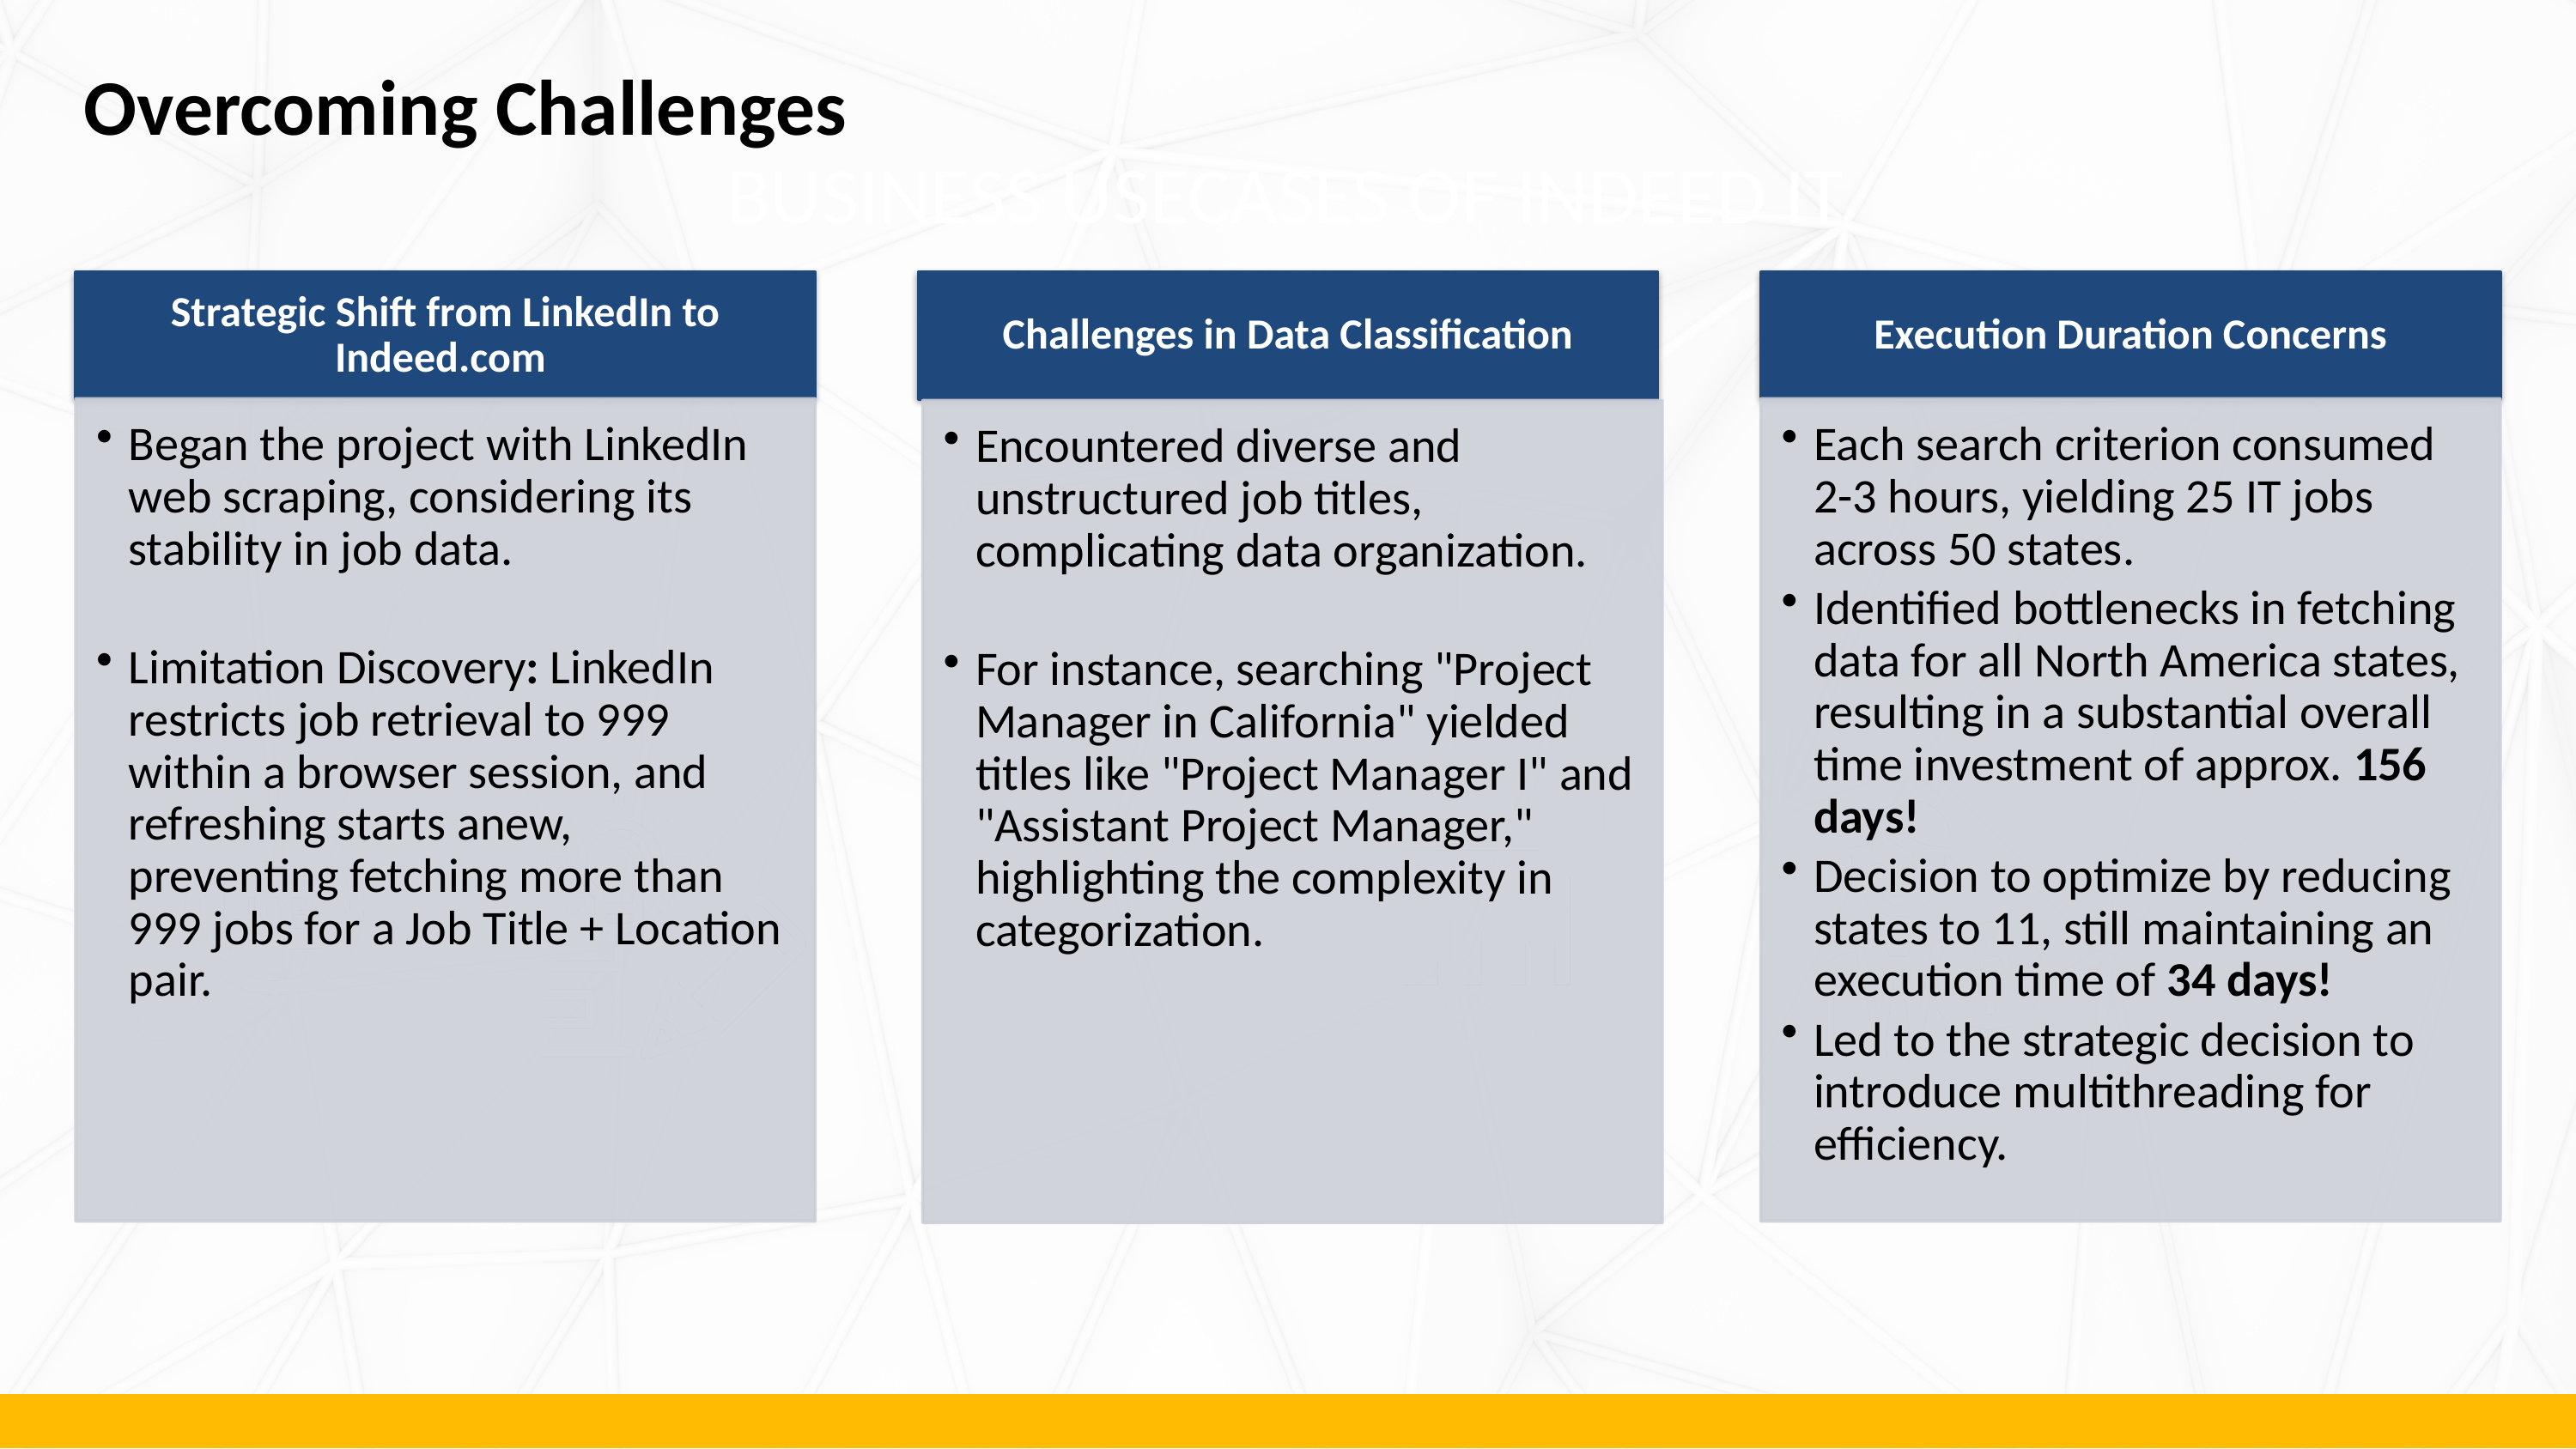

Overcoming Challenges
BUSINESS USECASES OF INDEED IT JOB DASHBOARD
Strategic Shift from LinkedIn to Indeed.com
Began the project with LinkedIn web scraping, considering its stability in job data.

Limitation Discovery: LinkedIn restricts job retrieval to 999 within a browser session, and refreshing starts anew, preventing fetching more than 999 jobs for a Job Title + Location pair.
Challenges in Data Classification
Encountered diverse and unstructured job titles, complicating data organization.

For instance, searching "Project Manager in California" yielded titles like "Project Manager I" and "Assistant Project Manager," highlighting the complexity in categorization.
Execution Duration Concerns
Each search criterion consumed 2-3 hours, yielding 25 IT jobs across 50 states.
Identified bottlenecks in fetching data for all North America states, resulting in a substantial overall time investment of approx. 156 days!
Decision to optimize by reducing states to 11, still maintaining an execution time of 34 days!
Led to the strategic decision to introduce multithreading for efficiency.